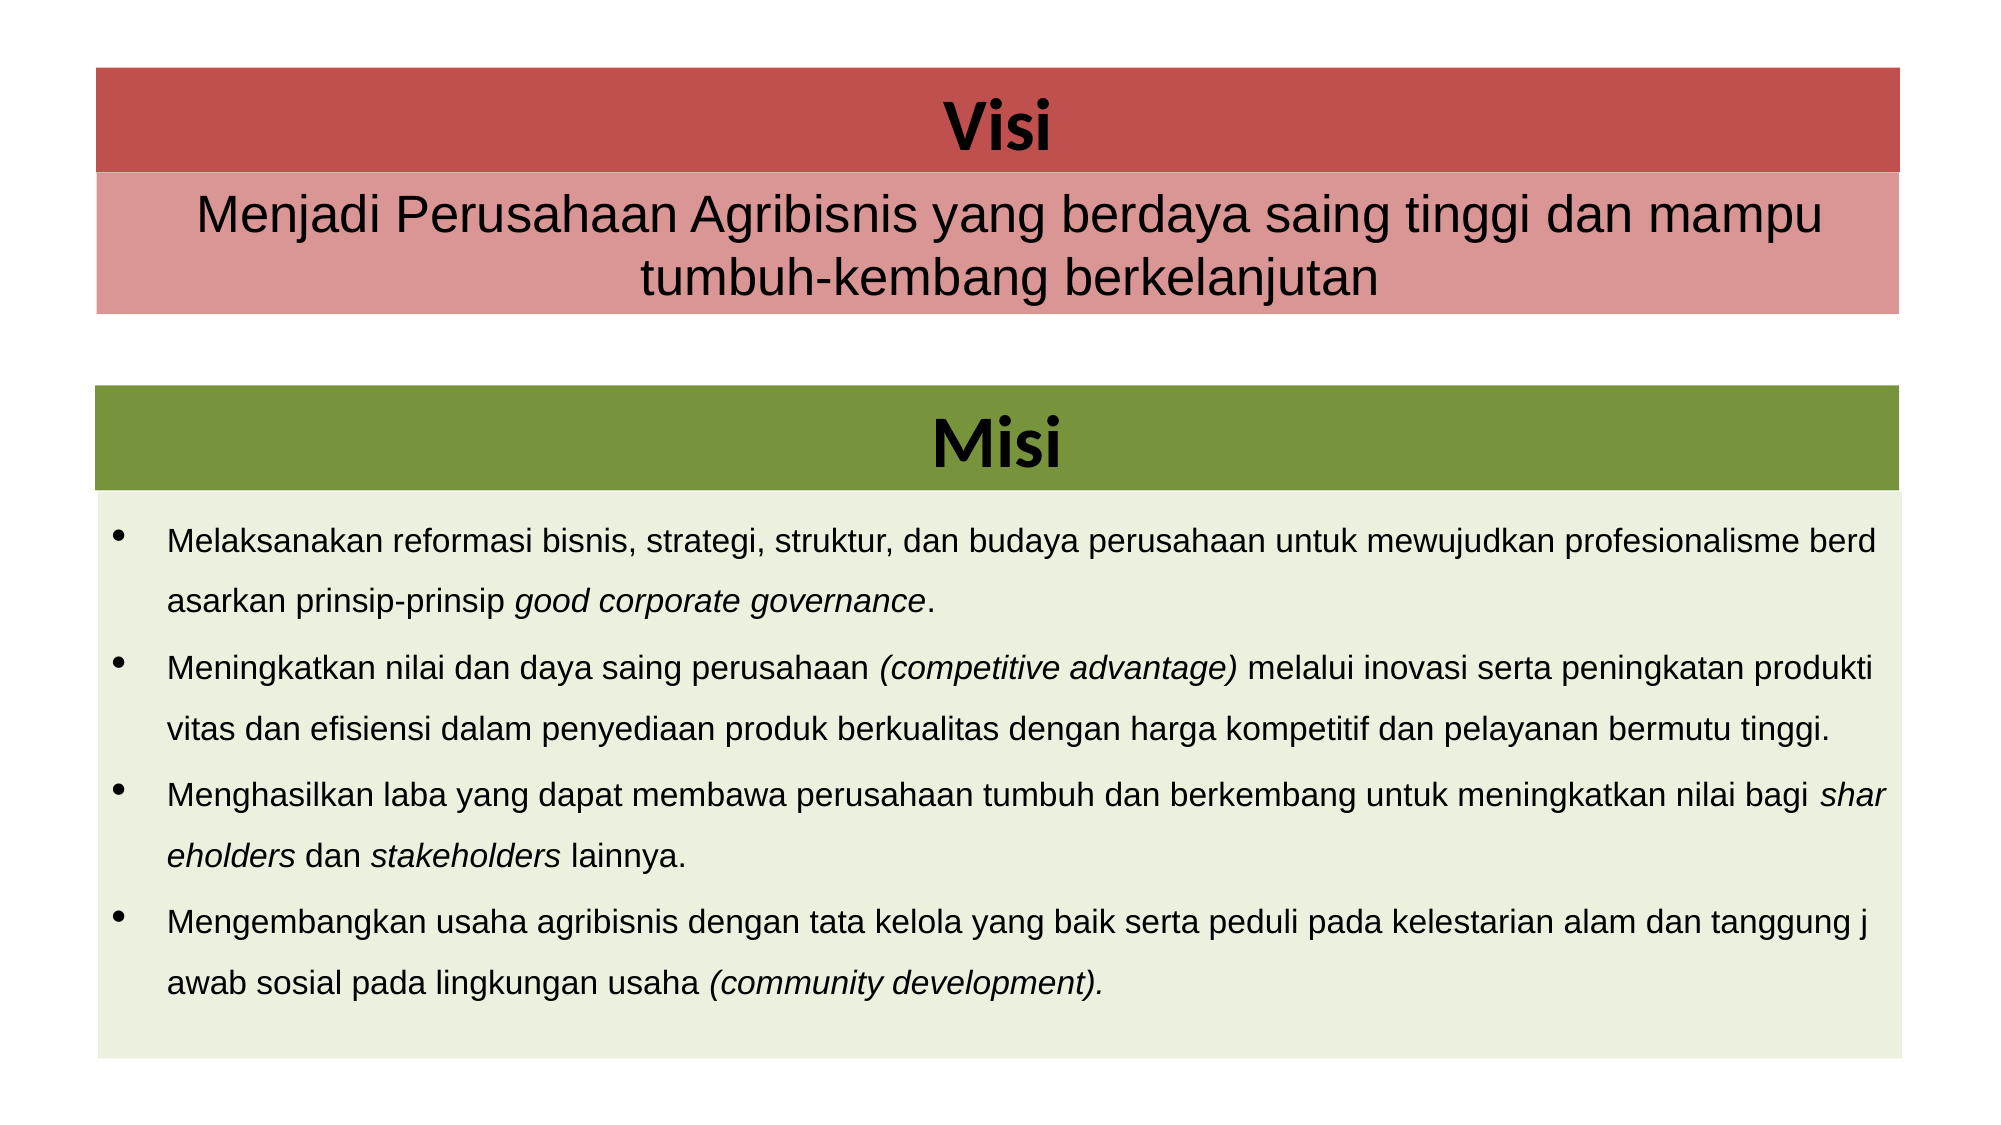

Visi
Menjadi Perusahaan Agribisnis yang berdaya saing tinggi dan mampu tumbuh-kembang berkelanjutan
Misi
Melaksanakan reformasi bisnis, strategi, struktur, dan budaya perusahaan untuk mewujudkan profesionalisme berdasarkan prinsip-prinsip good corporate governance.
Meningkatkan nilai dan daya saing perusahaan (competitive advantage) melalui inovasi serta peningkatan produktivitas dan efisiensi dalam penyediaan produk berkualitas dengan harga kompetitif dan pelayanan bermutu tinggi.
Menghasilkan laba yang dapat membawa perusahaan tumbuh dan berkembang untuk meningkatkan nilai bagi shareholders dan stakeholders lainnya.
Mengembangkan usaha agribisnis dengan tata kelola yang baik serta peduli pada kelestarian alam dan tanggung jawab sosial pada lingkungan usaha (community development).